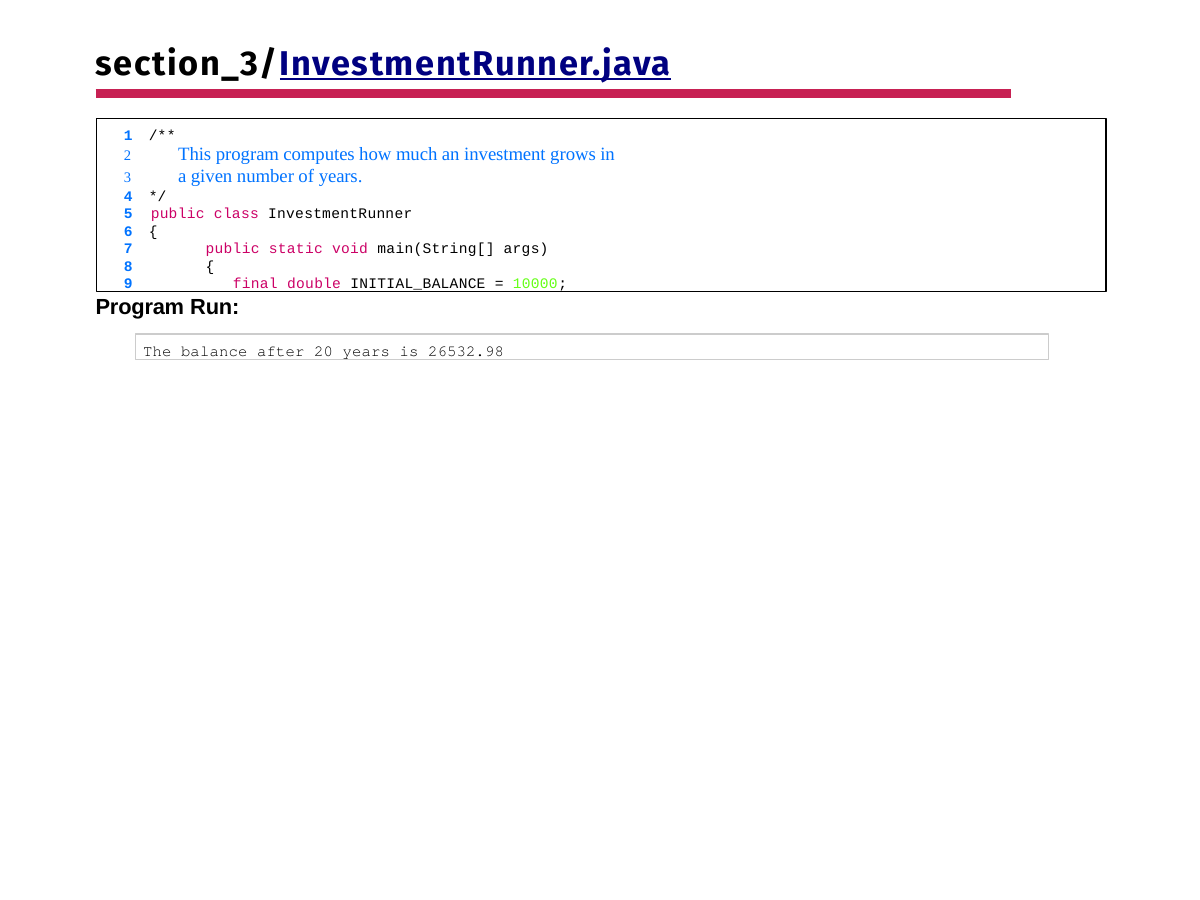

# section_3/InvestmentRunner.java
1 /**
This program computes how much an investment grows in
a given number of years.
4 */
5  public class InvestmentRunner
6 {
7	public static void main(String[] args)
8	{
9	final double INITIAL_BALANCE = 10000;

Program Run:
The balance after 20 years is 26532.98